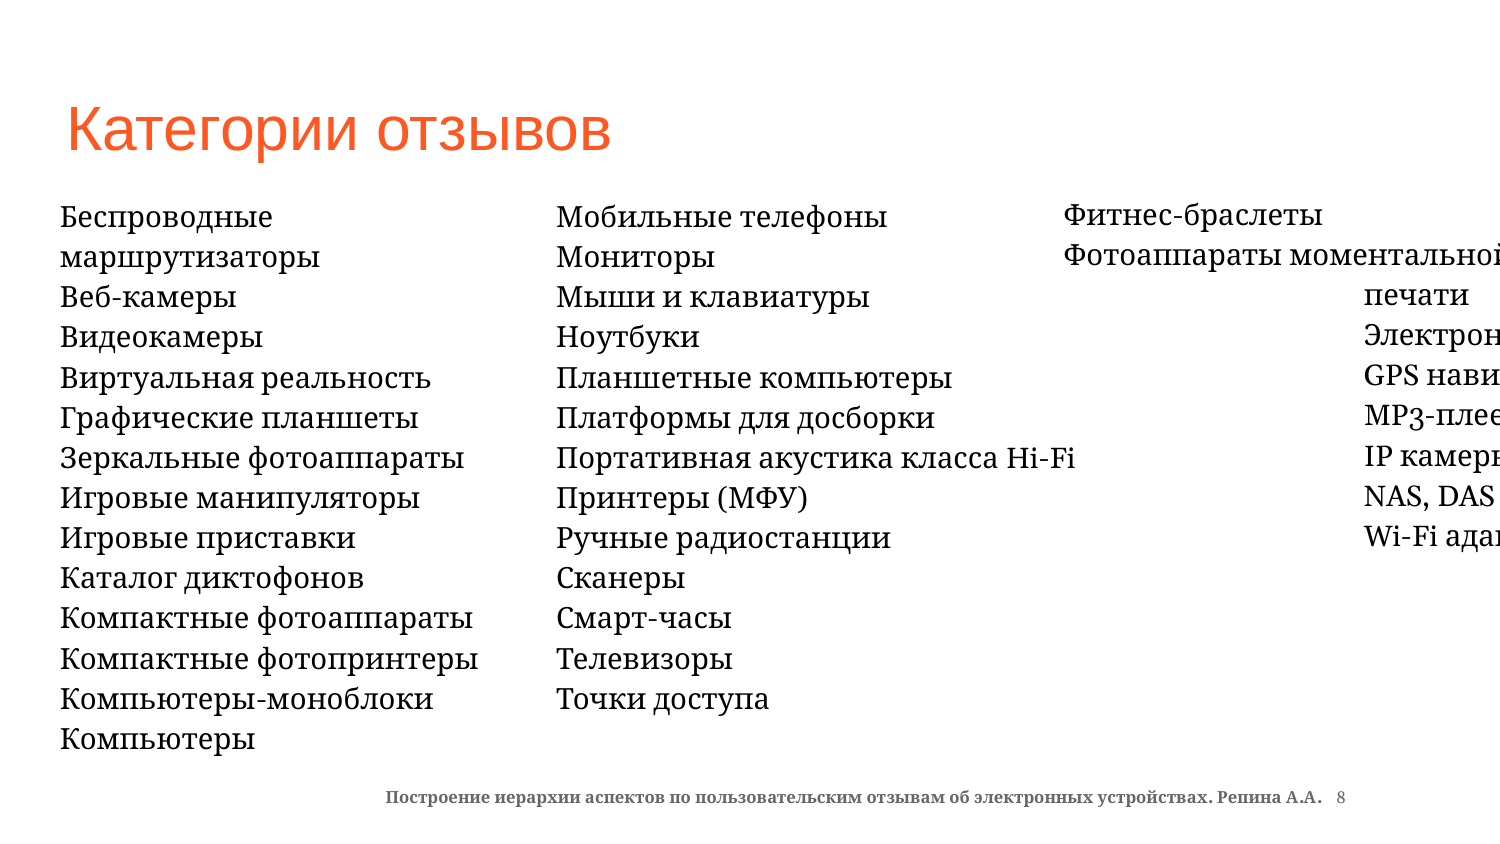

# Категории отзывов
Фитнес-браслеты
Фотоаппараты моментальной
печати
Электронные книги и чехлы
GPS навигаторы
MP3-плееры
IP камеры
NAS, DAS хранилища данных
Wi-Fi адаптеры

Беспроводные маршрутизаторы
Веб-камеры
Видеокамеры
Виртуальная реальность
Графические планшеты
Зеркальные фотоаппараты
Игровые манипуляторы
Игровые приставки
Каталог диктофонов
Компактные фотоаппараты
Компактные фотопринтеры
Компьютеры-моноблоки
Компьютеры
Мобильные телефоны
Мониторы
Мыши и клавиатуры
Ноутбуки
Планшетные компьютеры
Платформы для досборки
Портативная акустика класса Hi-Fi
Принтеры (МФУ)
Ручные радиостанции
Сканеры
Смарт-часы
Телевизоры
Точки доступа

Построение иерархии аспектов по пользовательским отзывам об электронных устройствах. Репина А.А.   8